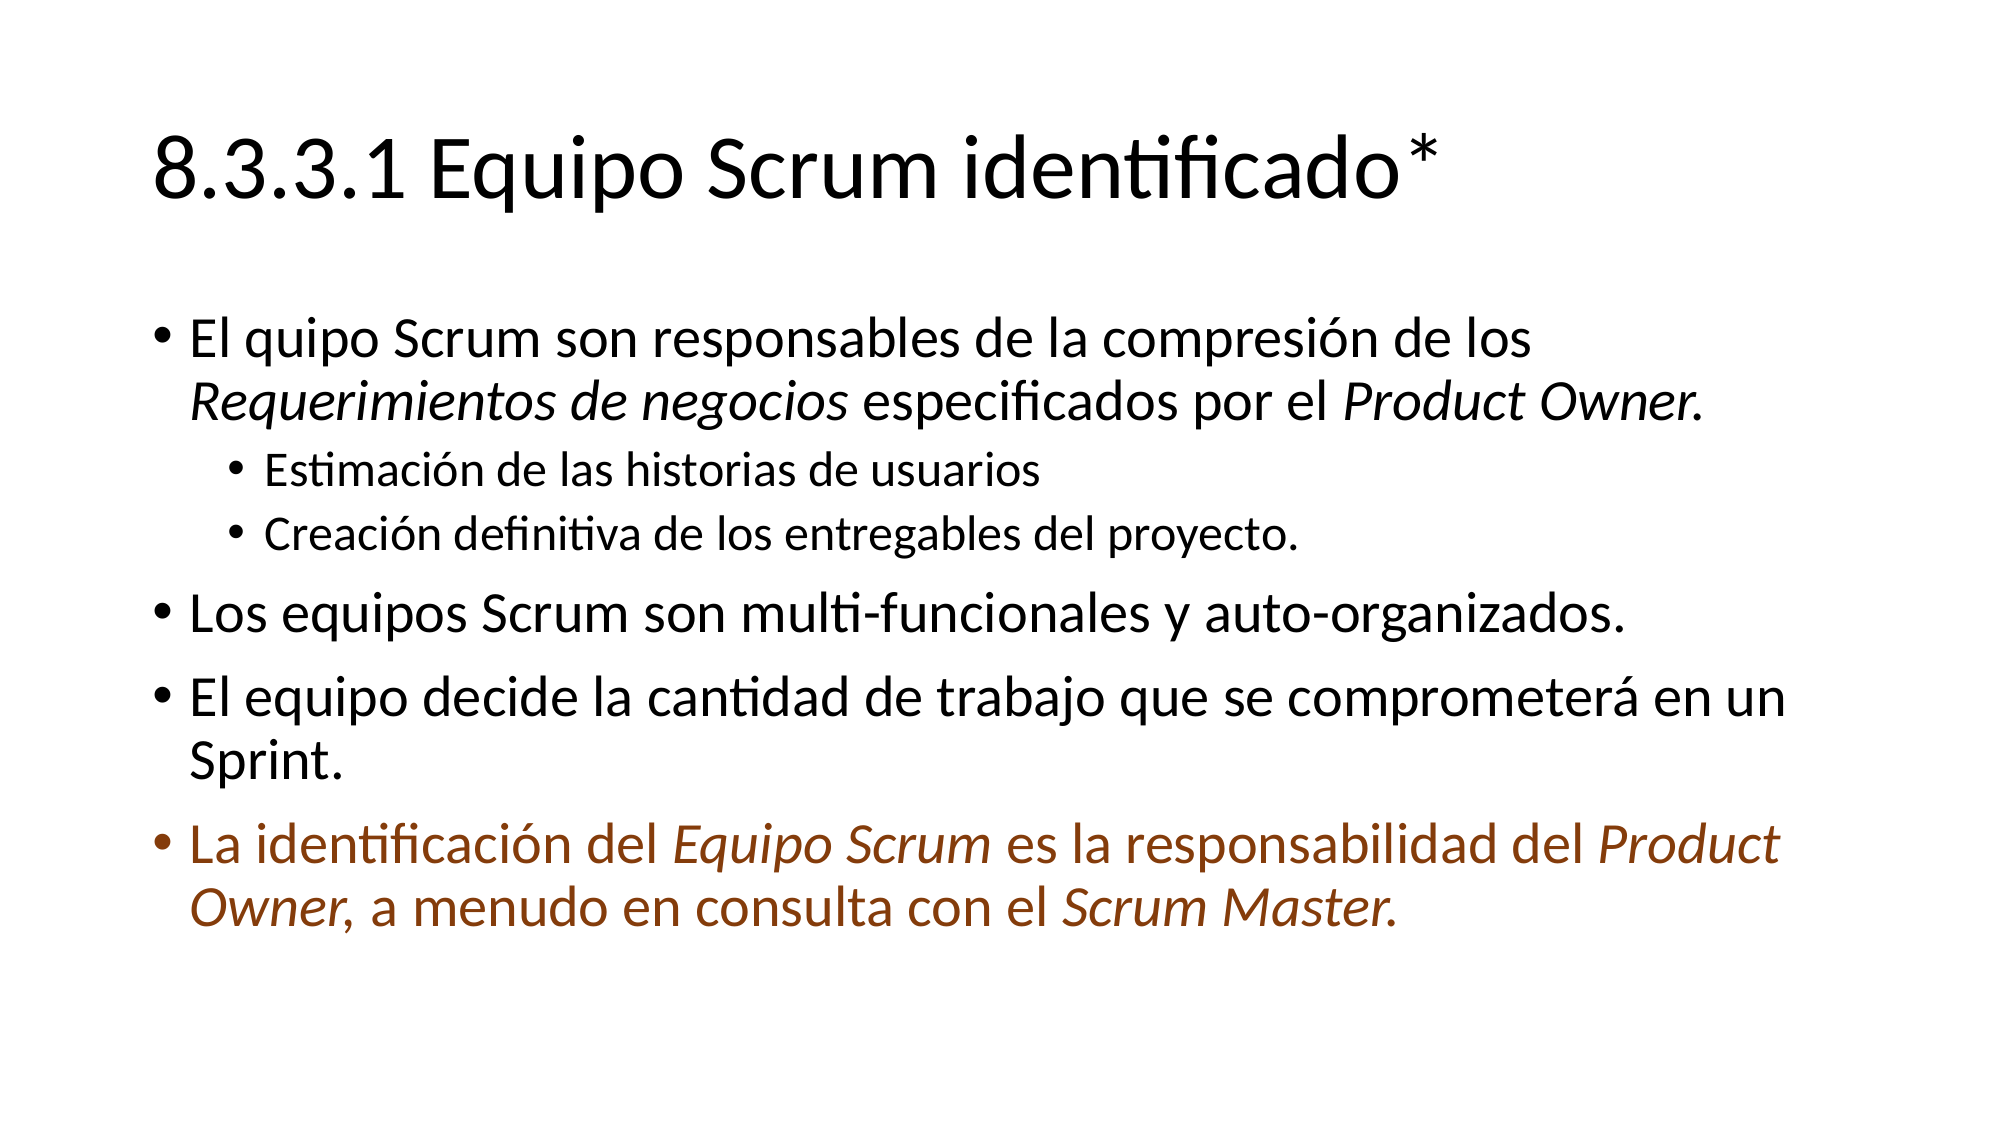

# 8.3.3.1 Equipo Scrum identificado*
El quipo Scrum son responsables de la compresión de los Requerimientos de negocios especificados por el Product Owner.
Estimación de las historias de usuarios
Creación definitiva de los entregables del proyecto.
Los equipos Scrum son multi-funcionales y auto-organizados.
El equipo decide la cantidad de trabajo que se comprometerá en un Sprint.
La identificación del Equipo Scrum es la responsabilidad del Product Owner, a menudo en consulta con el Scrum Master.